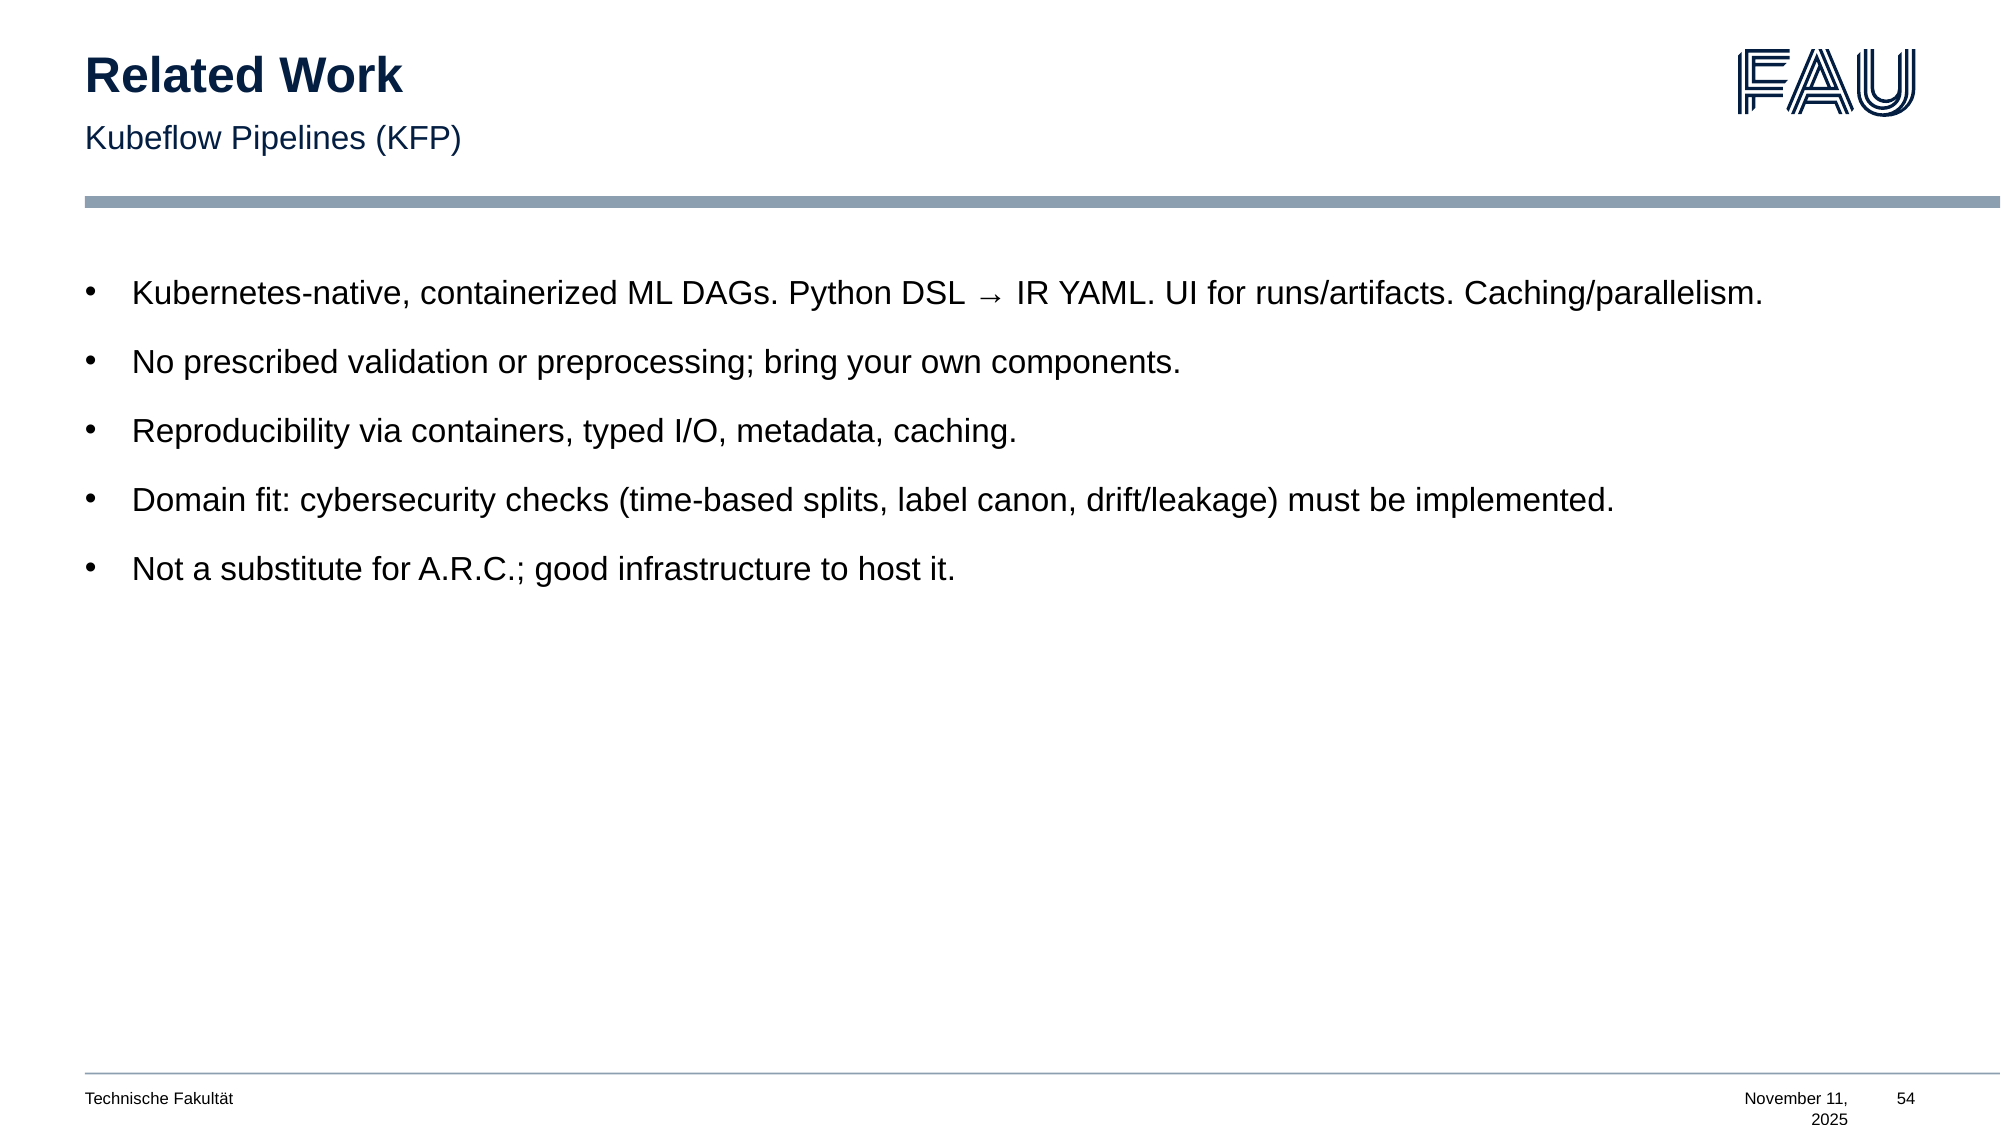

# Related Work

Kubeflow Pipelines (KFP)
Kubernetes-native, containerized ML DAGs. Python DSL → IR YAML. UI for runs/artifacts. Caching/parallelism.
No prescribed validation or preprocessing; bring your own components.
Reproducibility via containers, typed I/O, metadata, caching.
Domain fit: cybersecurity checks (time-based splits, label canon, drift/leakage) must be implemented.
Not a substitute for A.R.C.; good infrastructure to host it.
Technische Fakultät
November 11, 2025
54